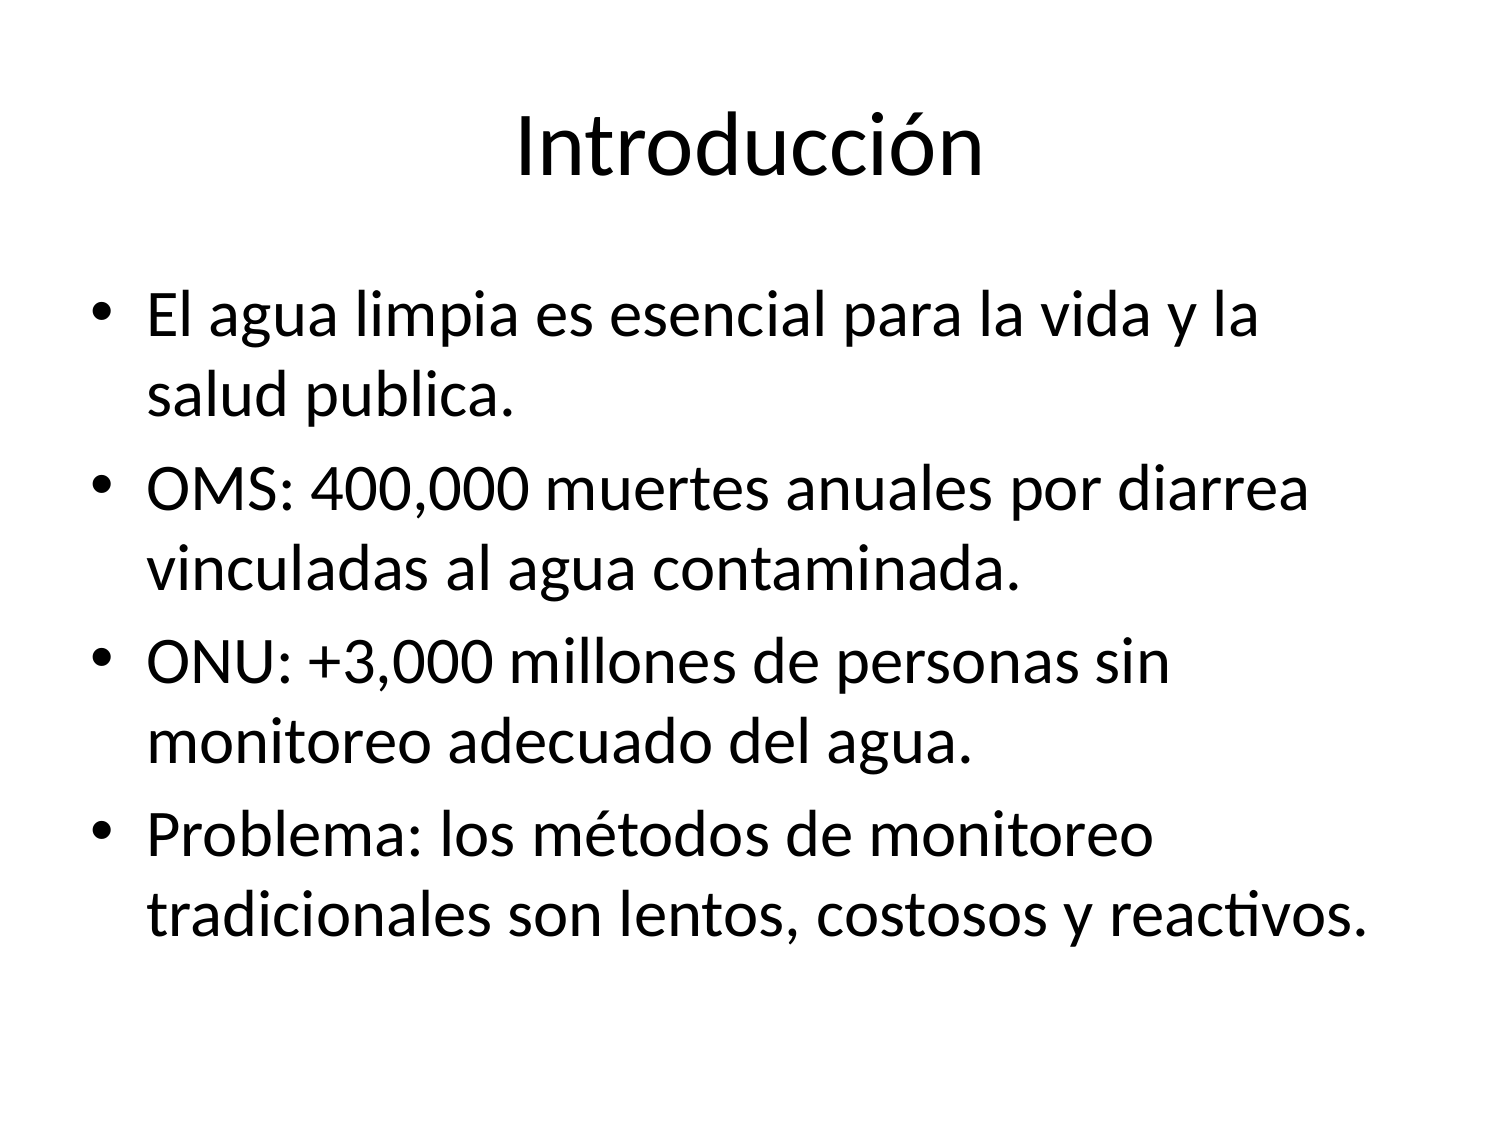

# Introducción
El agua limpia es esencial para la vida y la salud publica.
OMS: 400,000 muertes anuales por diarrea vinculadas al agua contaminada.
ONU: +3,000 millones de personas sin monitoreo adecuado del agua.
Problema: los métodos de monitoreo tradicionales son lentos, costosos y reactivos.